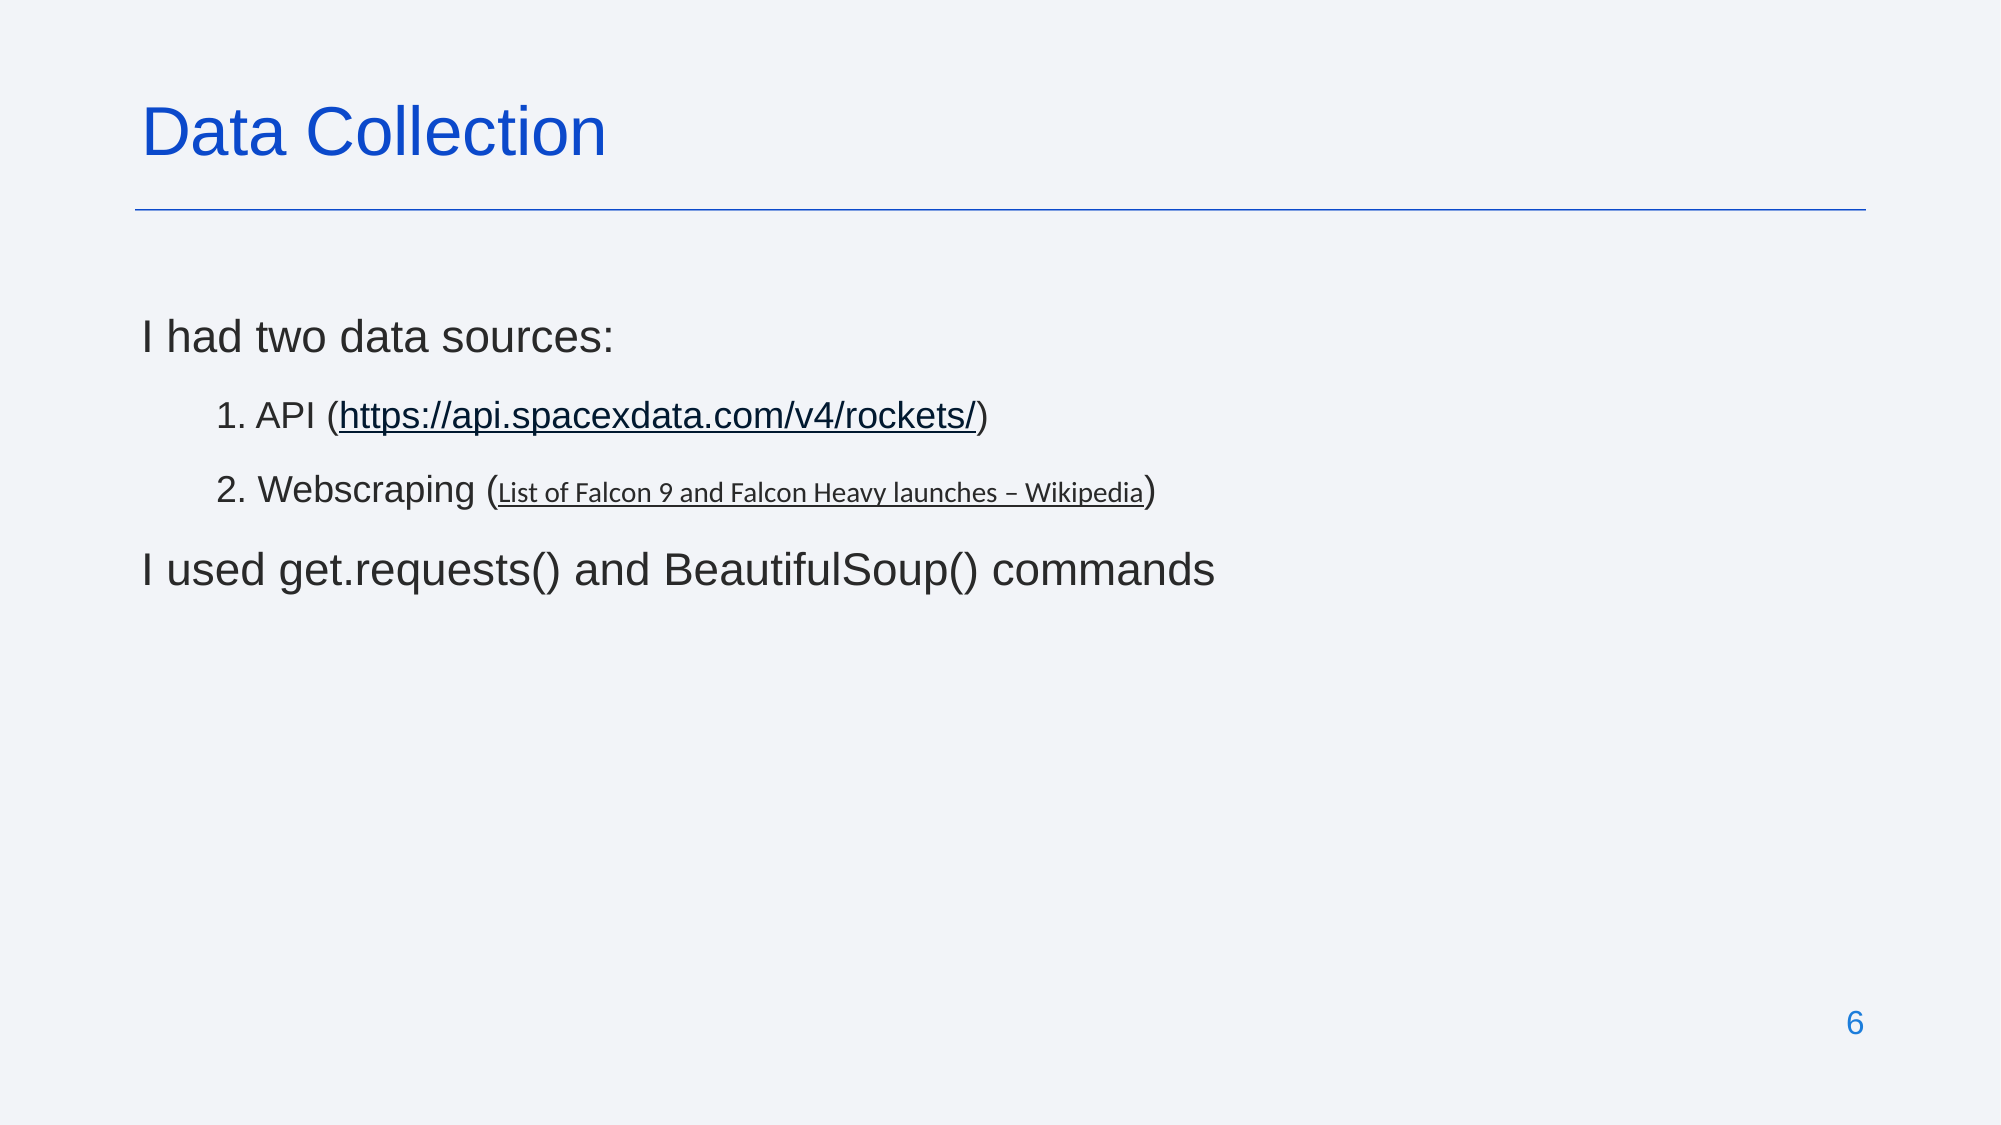

Data Collection
I had two data sources:
1. API (https://api.spacexdata.com/v4/rockets/)
2. Webscraping (List of Falcon 9 and Falcon Heavy launches – Wikipedia)
I used get.requests() and BeautifulSoup() commands

6